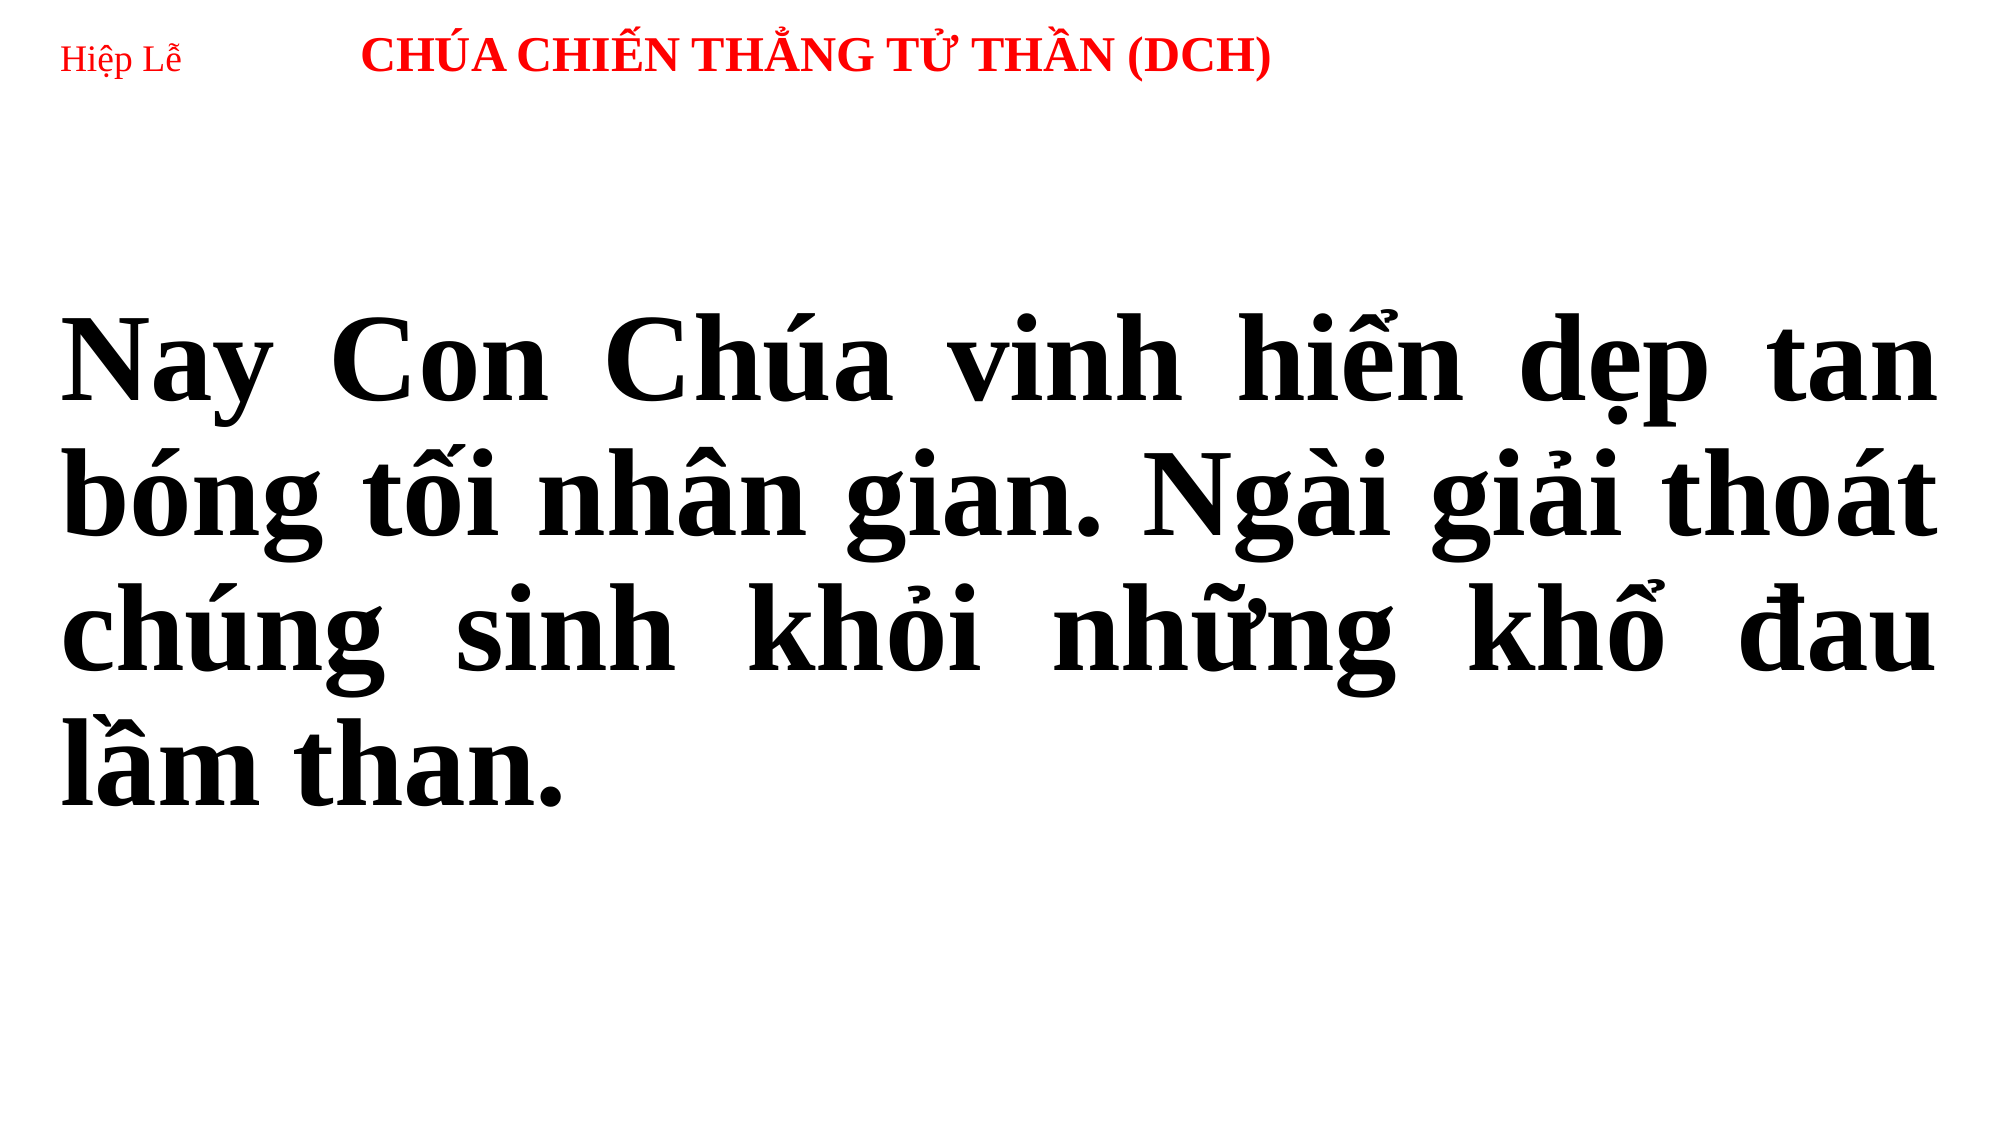

# Hiệp Lễ              	CHÚA CHIẾN THẲNG TỬ THẦN (DCH)
Nay Con Chúa vinh hiển dẹp tan bóng tối nhân gian. Ngài giải thoát chúng sinh khỏi những khổ đau lầm than.